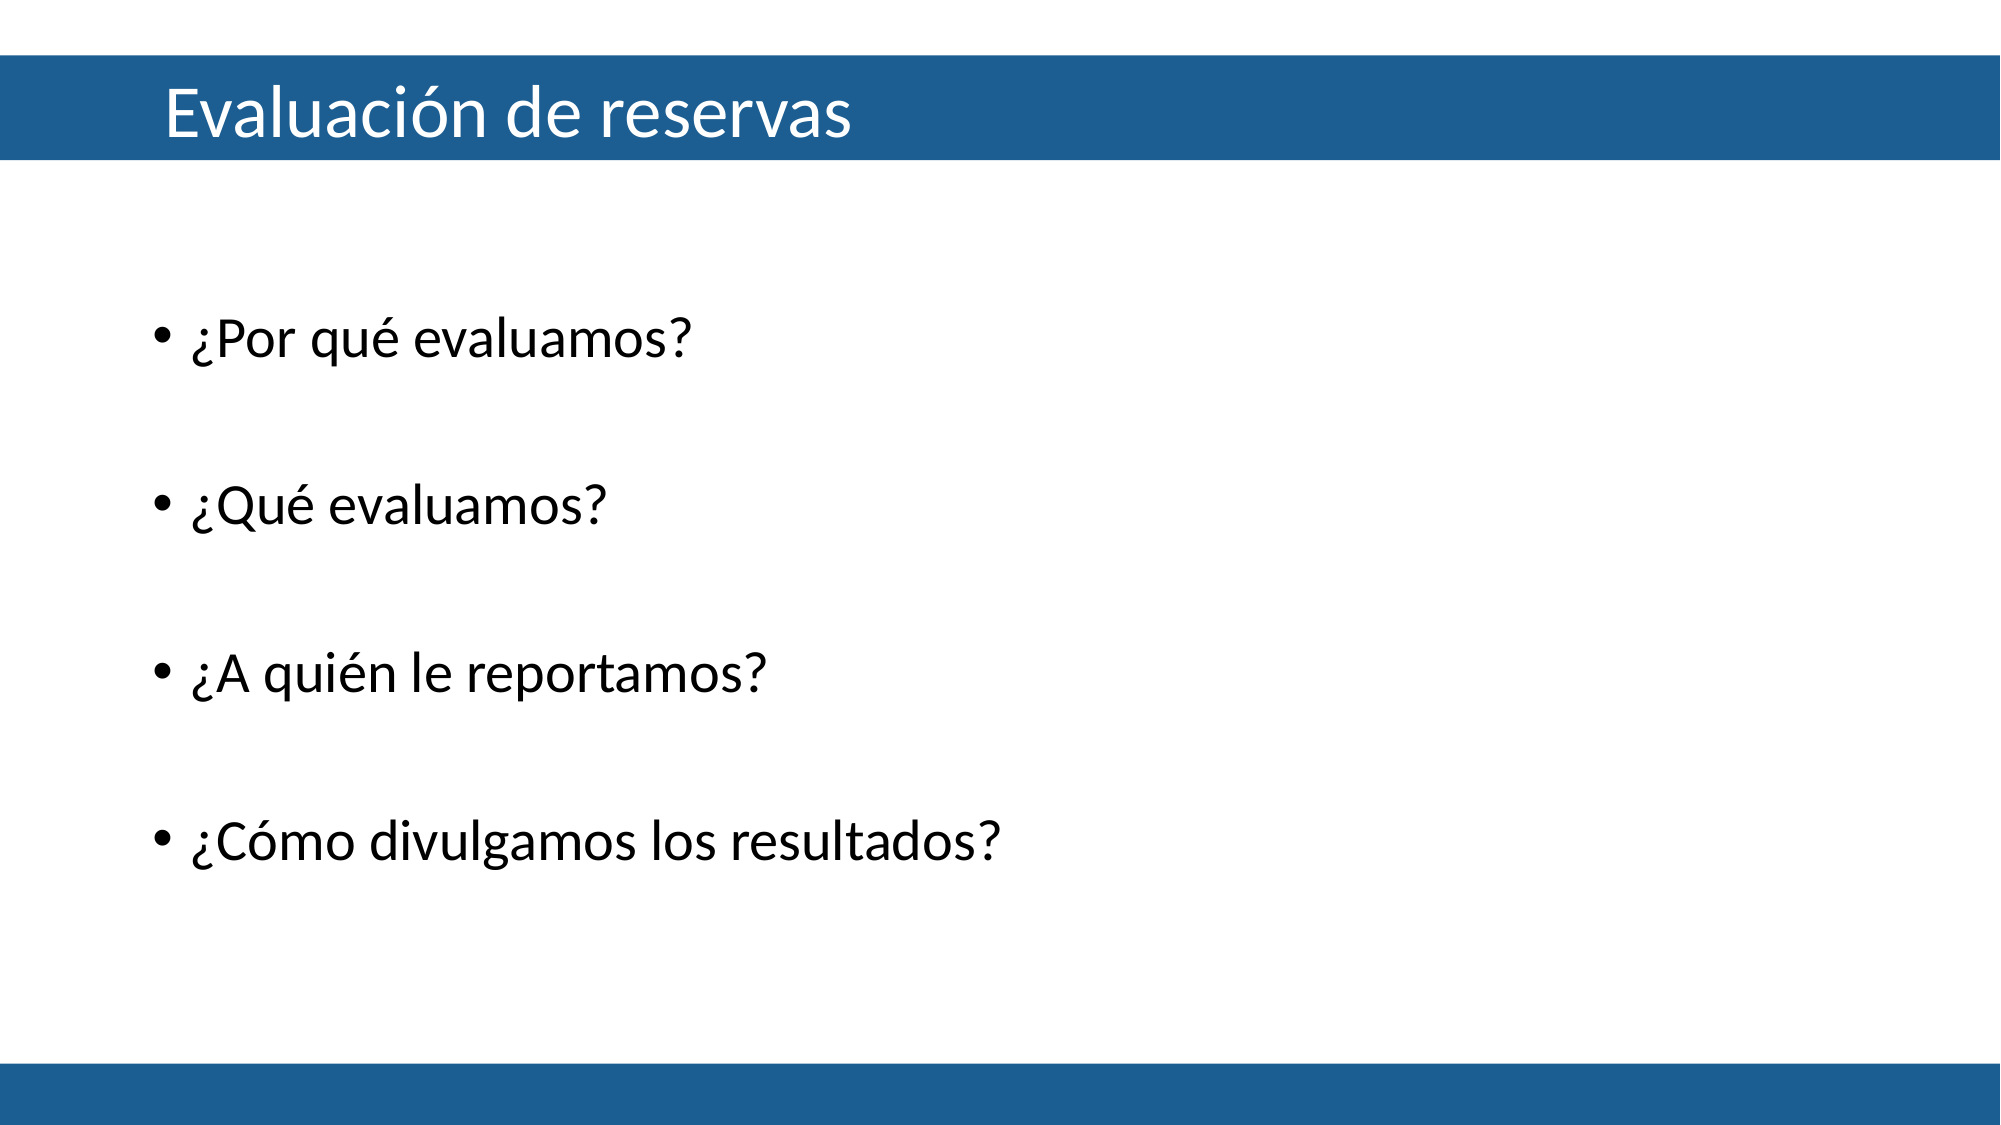

Evaluación de reservas
¿Por qué evaluamos?

¿Qué evaluamos?

¿A quién le reportamos?

¿Cómo divulgamos los resultados?